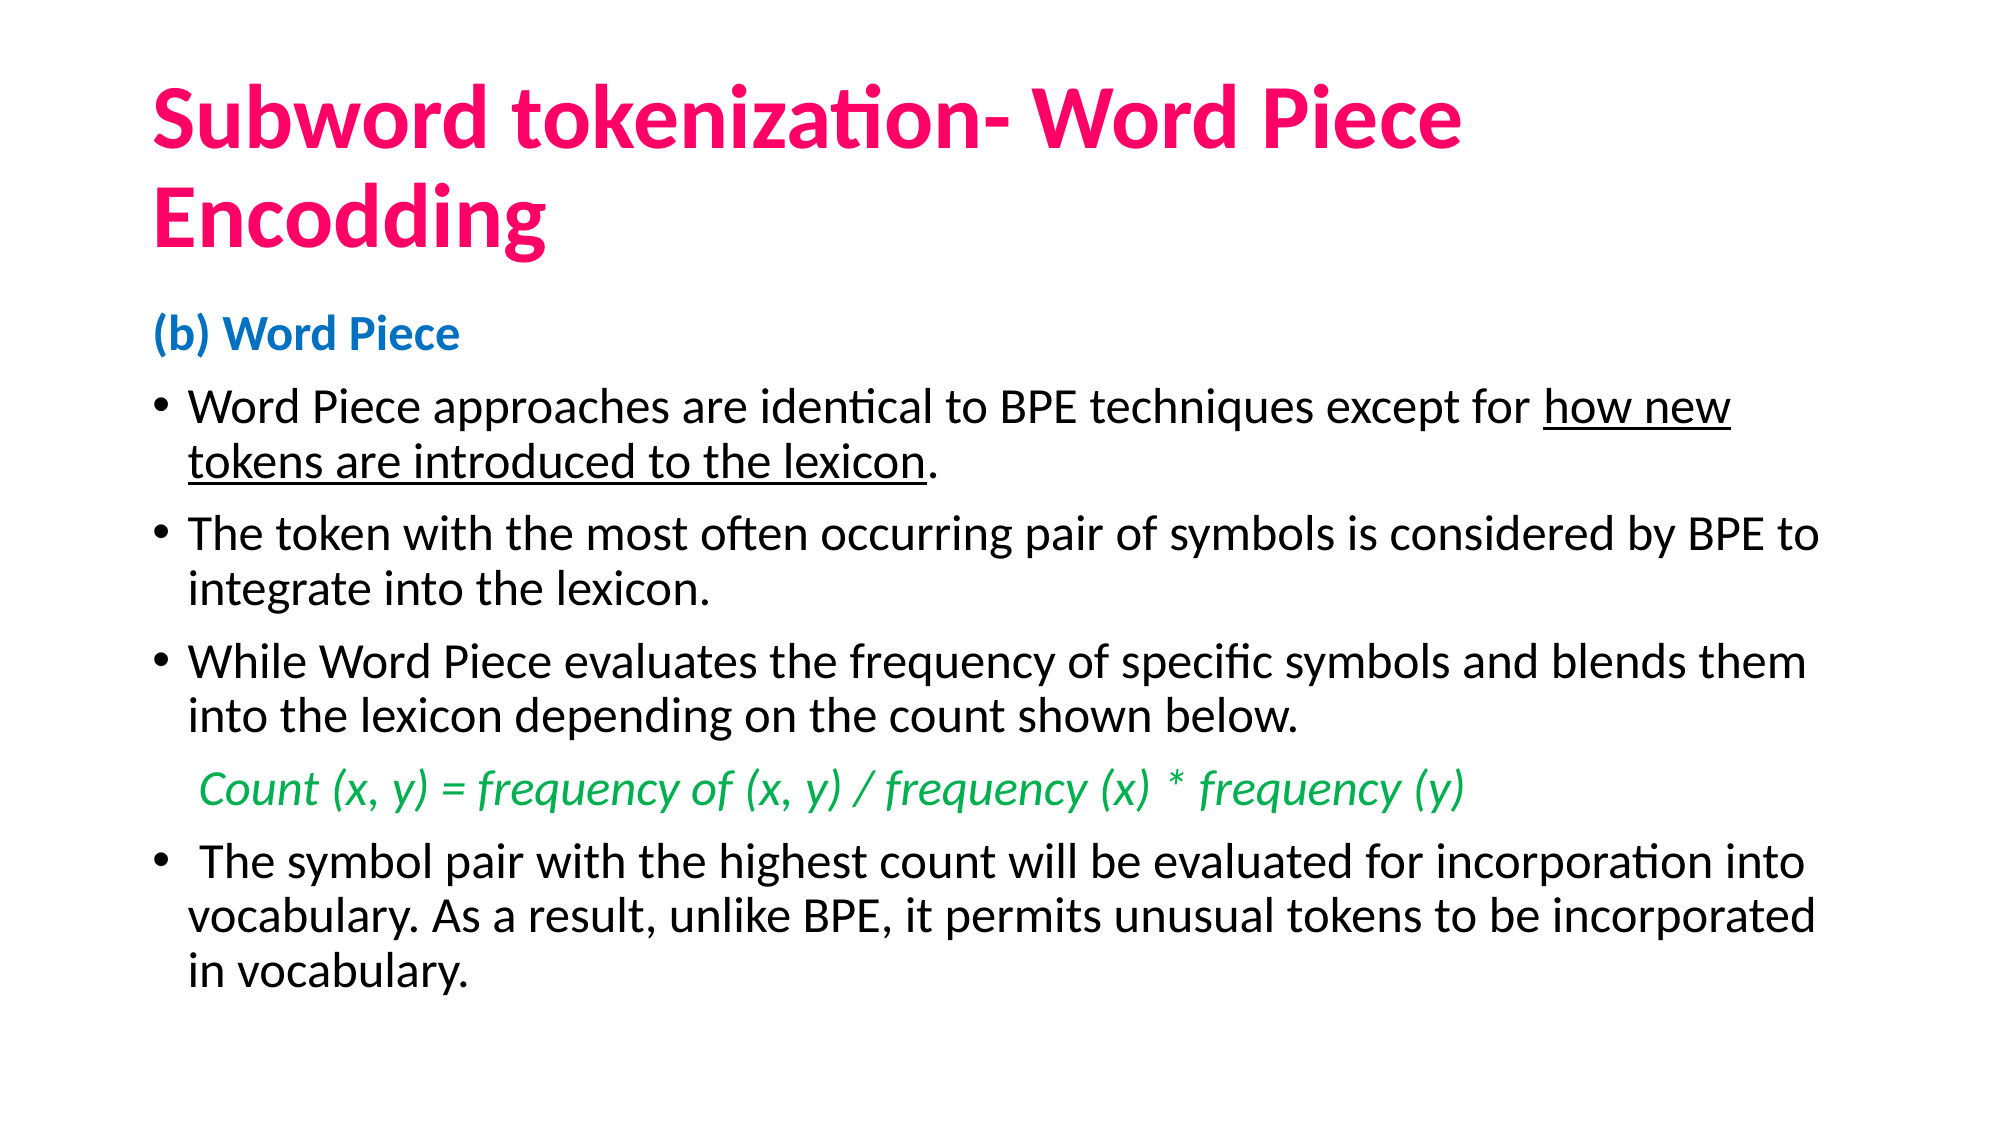

# Subword tokenization- Word Piece Encodding
(b) Word Piece
Word Piece approaches are identical to BPE techniques except for how new tokens are introduced to the lexicon.
The token with the most often occurring pair of symbols is considered by BPE to integrate into the lexicon.
While Word Piece evaluates the frequency of specific symbols and blends them into the lexicon depending on the count shown below.
    Count (x, y) = frequency of (x, y) / frequency (x) * frequency (y)
 The symbol pair with the highest count will be evaluated for incorporation into vocabulary. As a result, unlike BPE, it permits unusual tokens to be incorporated in vocabulary.